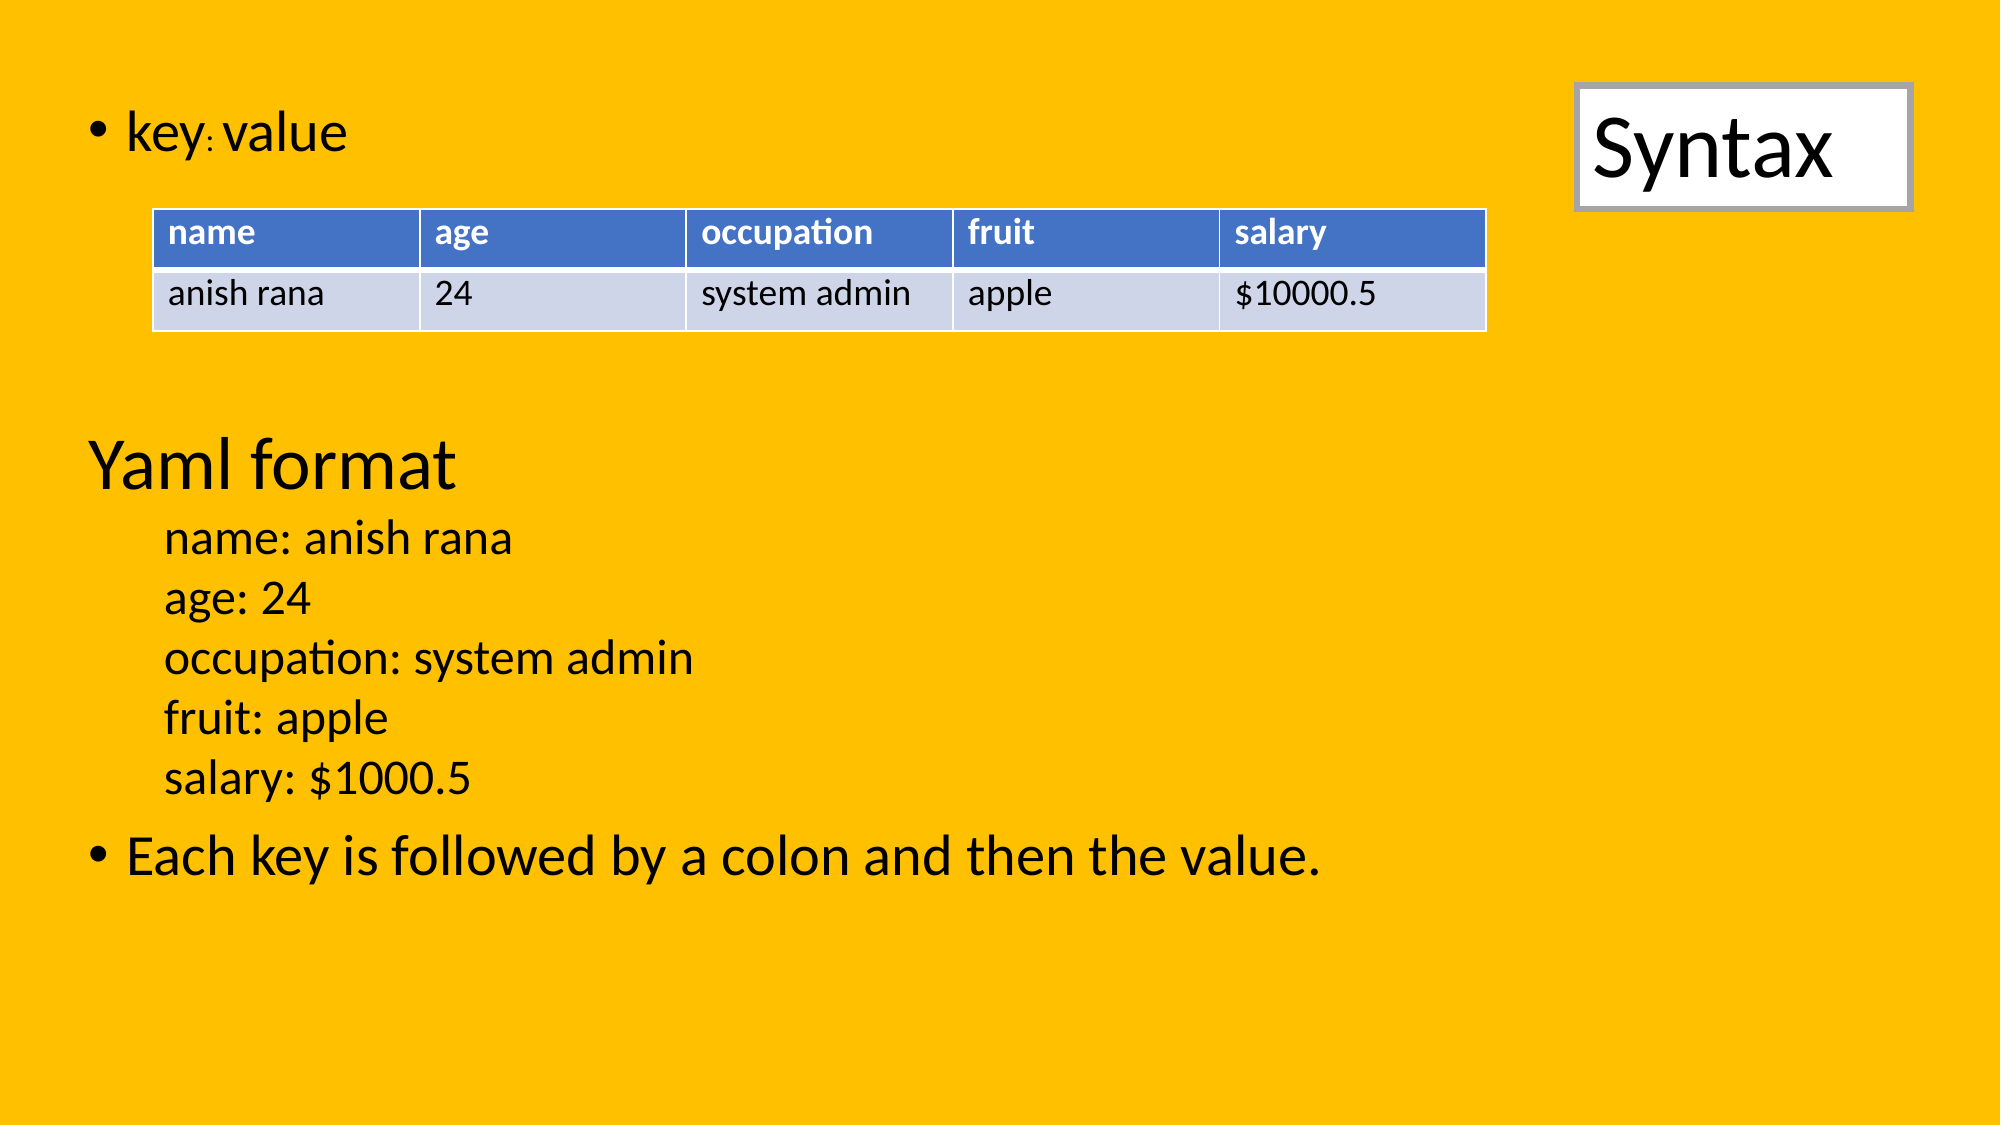

# Syntax
key: value

Yaml format
name: anish rana
age: 24
occupation: system admin
fruit: apple
salary: $1000.5
Each key is followed by a colon and then the value.

| name | age | occupation | fruit | salary |
| --- | --- | --- | --- | --- |
| anish rana | 24 | system admin | apple | $10000.5 |